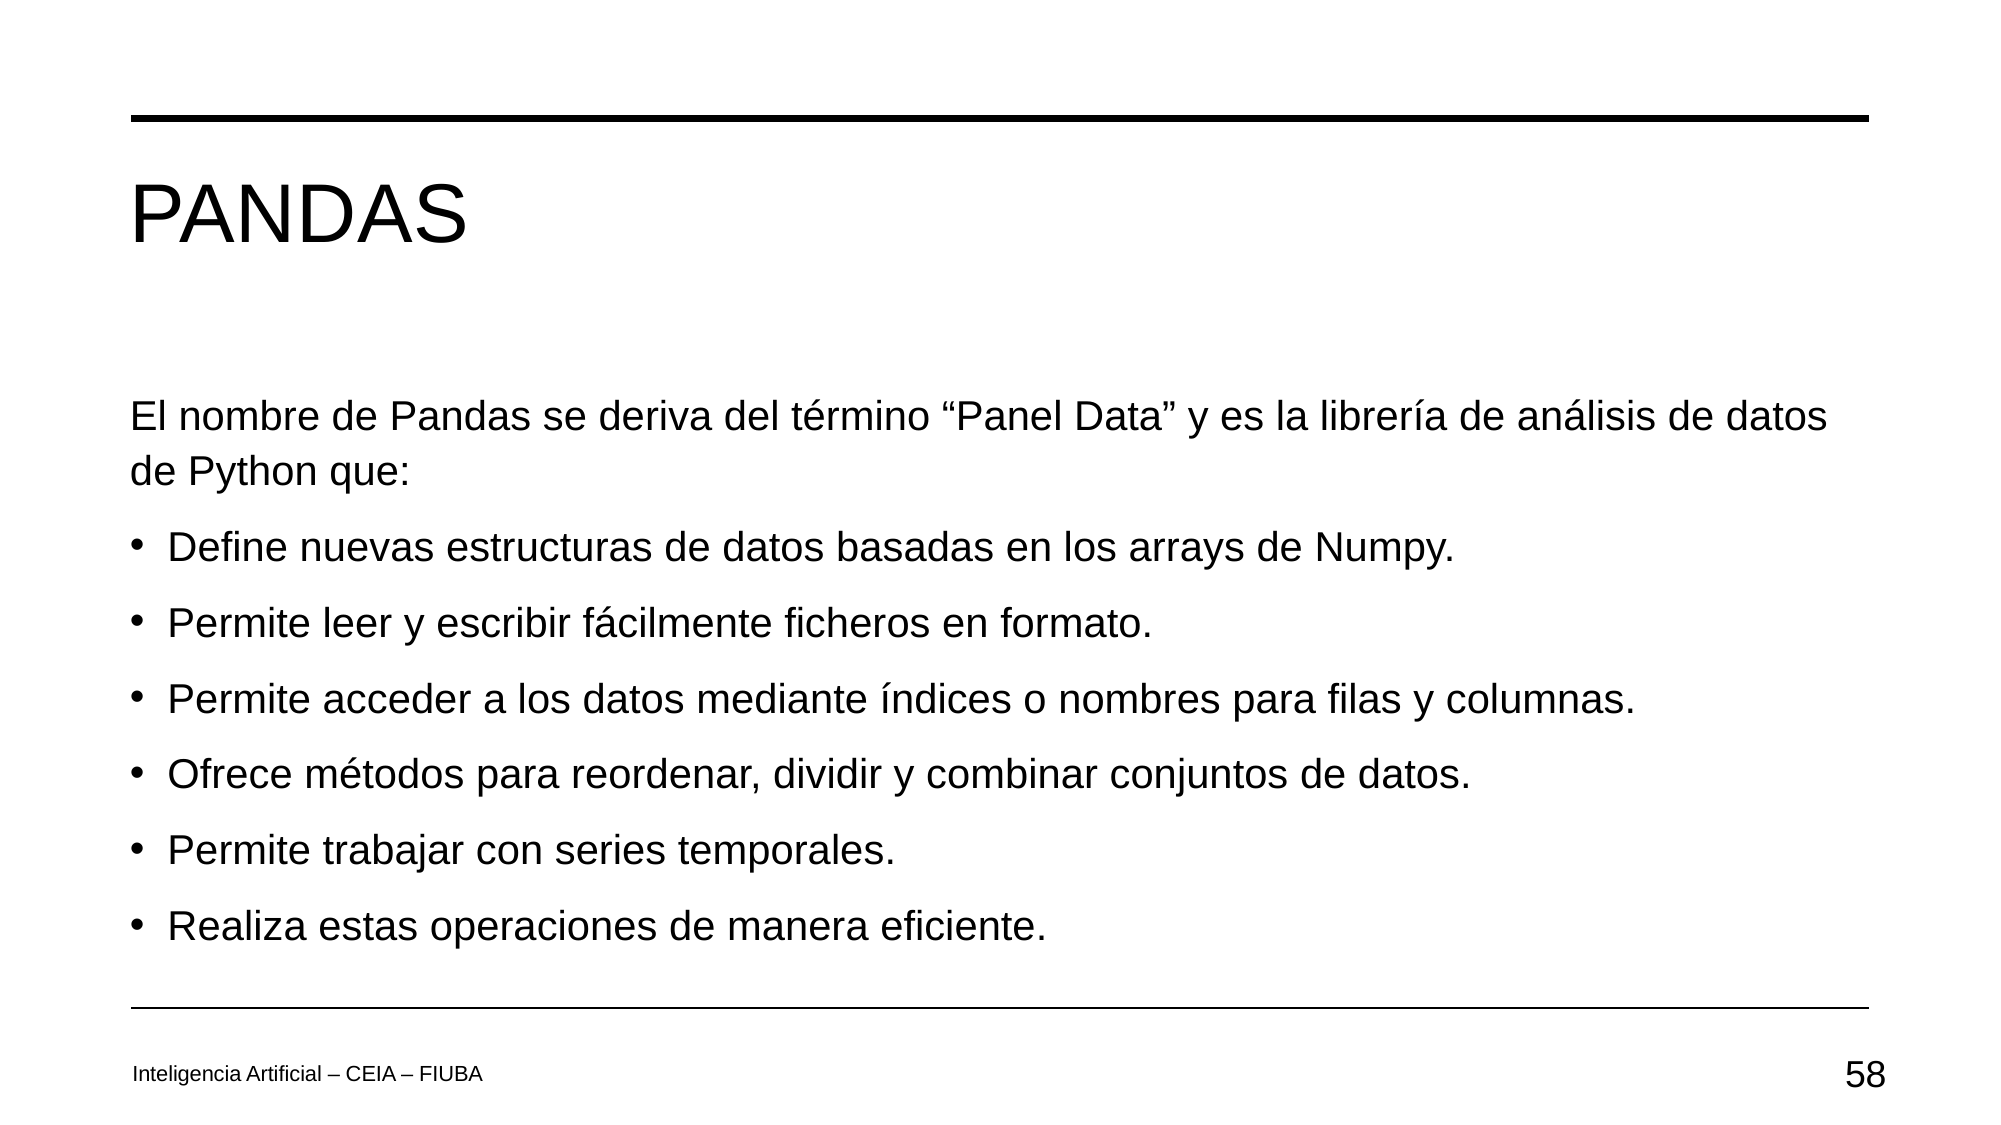

# Pandas
El nombre de Pandas se deriva del término “Panel Data” y es la librería de análisis de datos de Python que:
Define nuevas estructuras de datos basadas en los arrays de Numpy.
Permite leer y escribir fácilmente ficheros en formato.
Permite acceder a los datos mediante índices o nombres para filas y columnas.
Ofrece métodos para reordenar, dividir y combinar conjuntos de datos.
Permite trabajar con series temporales.
Realiza estas operaciones de manera eficiente.
Inteligencia Artificial – CEIA – FIUBA
58